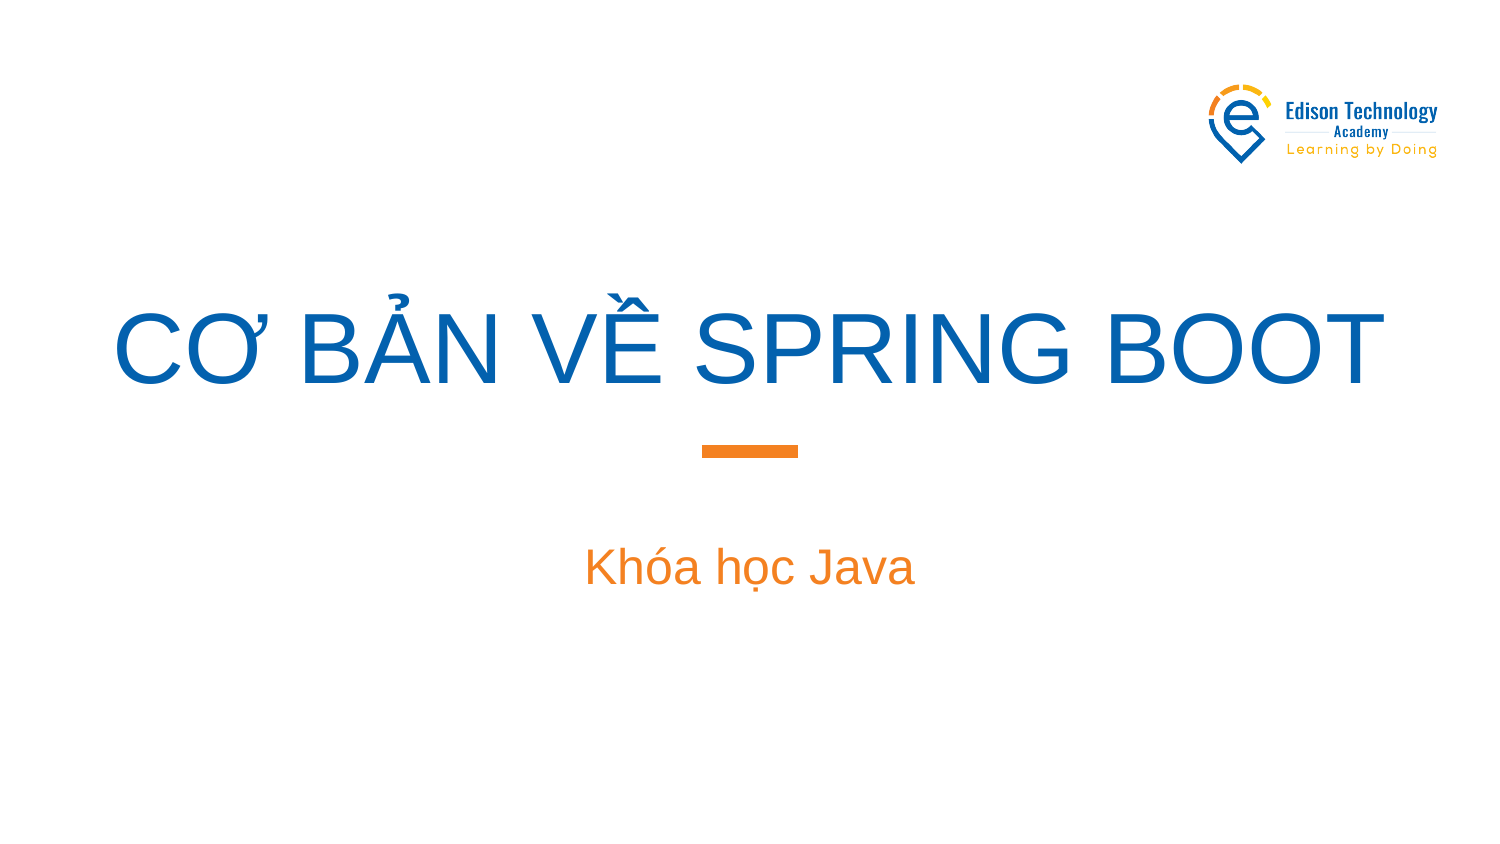

# CƠ BẢN VỀ SPRING BOOT
Khóa học Java